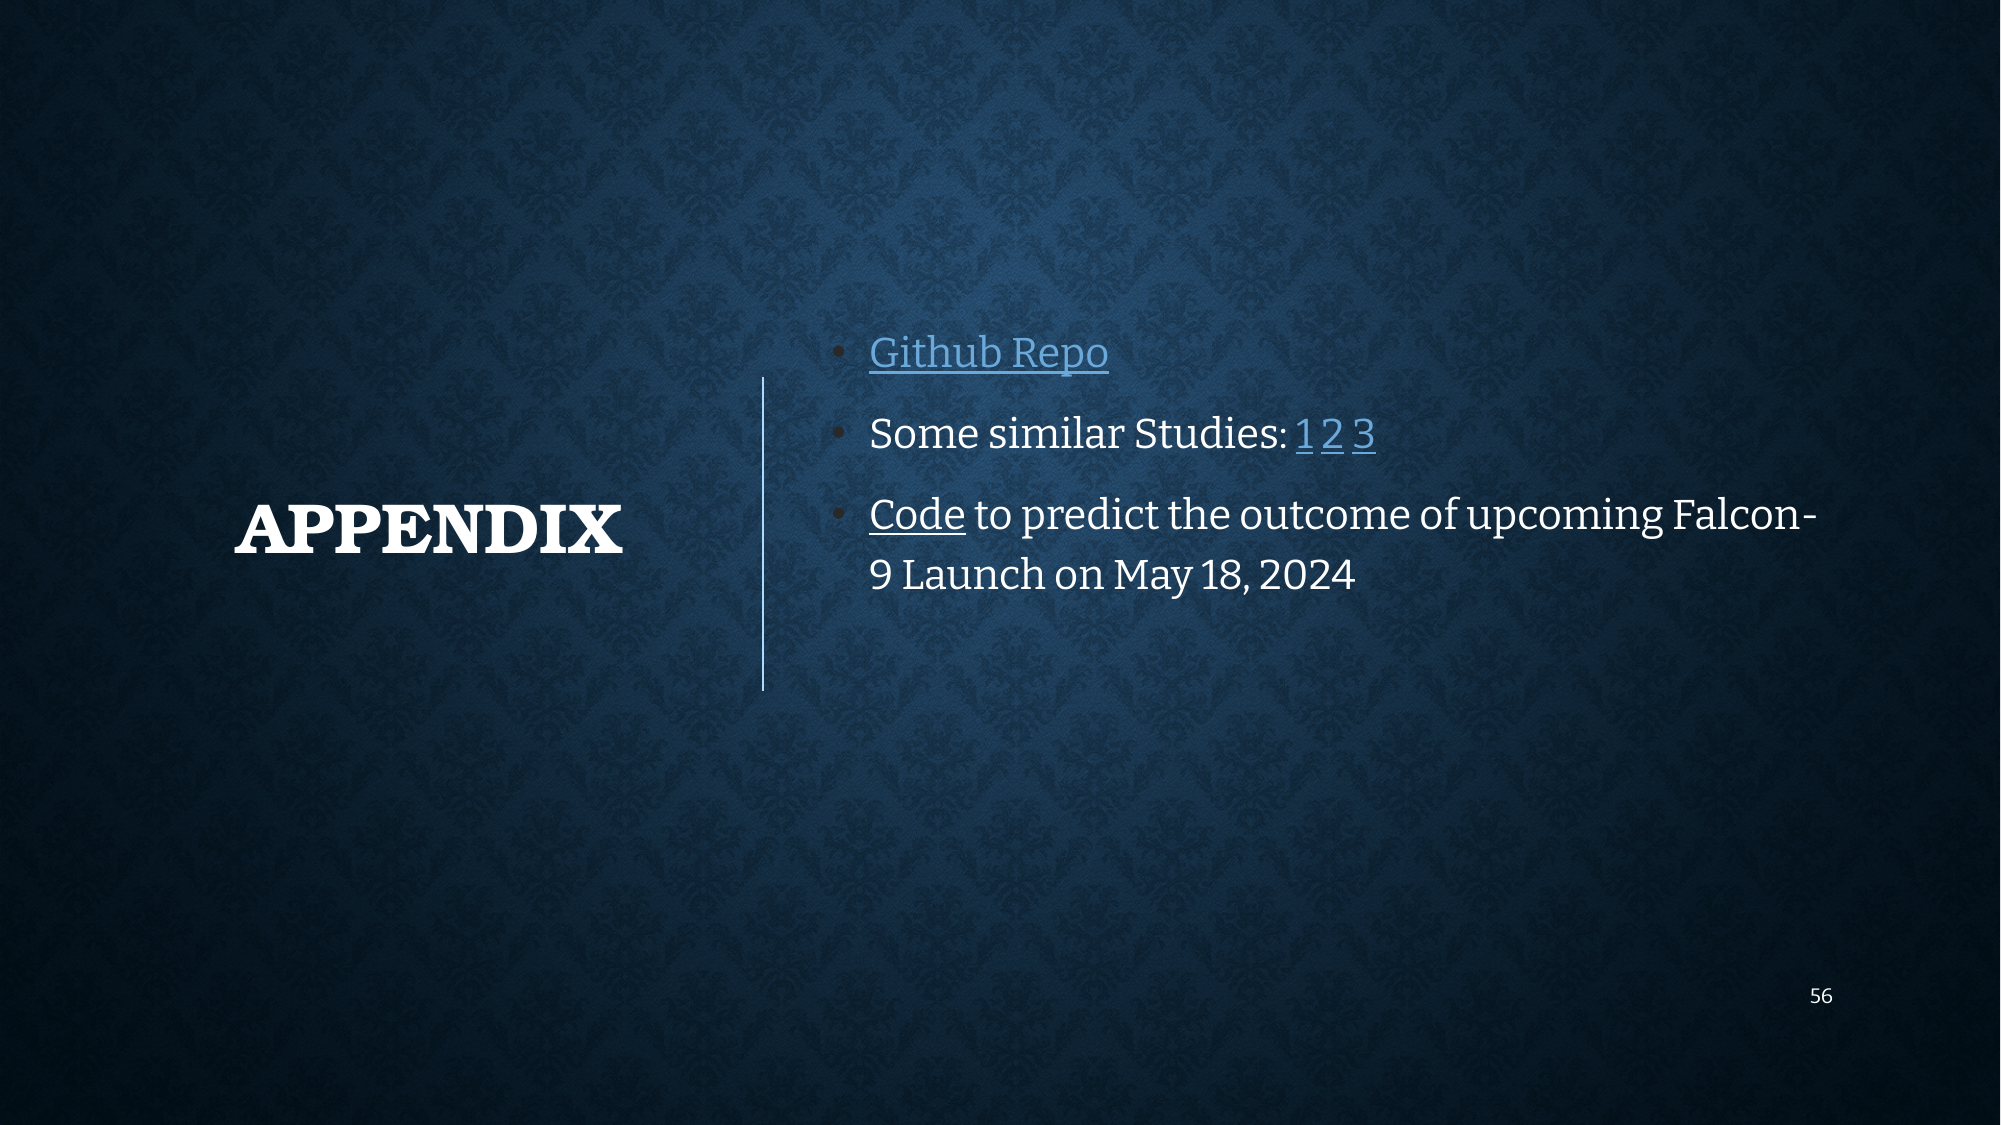

Appendix
Github Repo
Some similar Studies: 1 2 3
Code to predict the outcome of upcoming Falcon-9 Launch on May 18, 2024

56